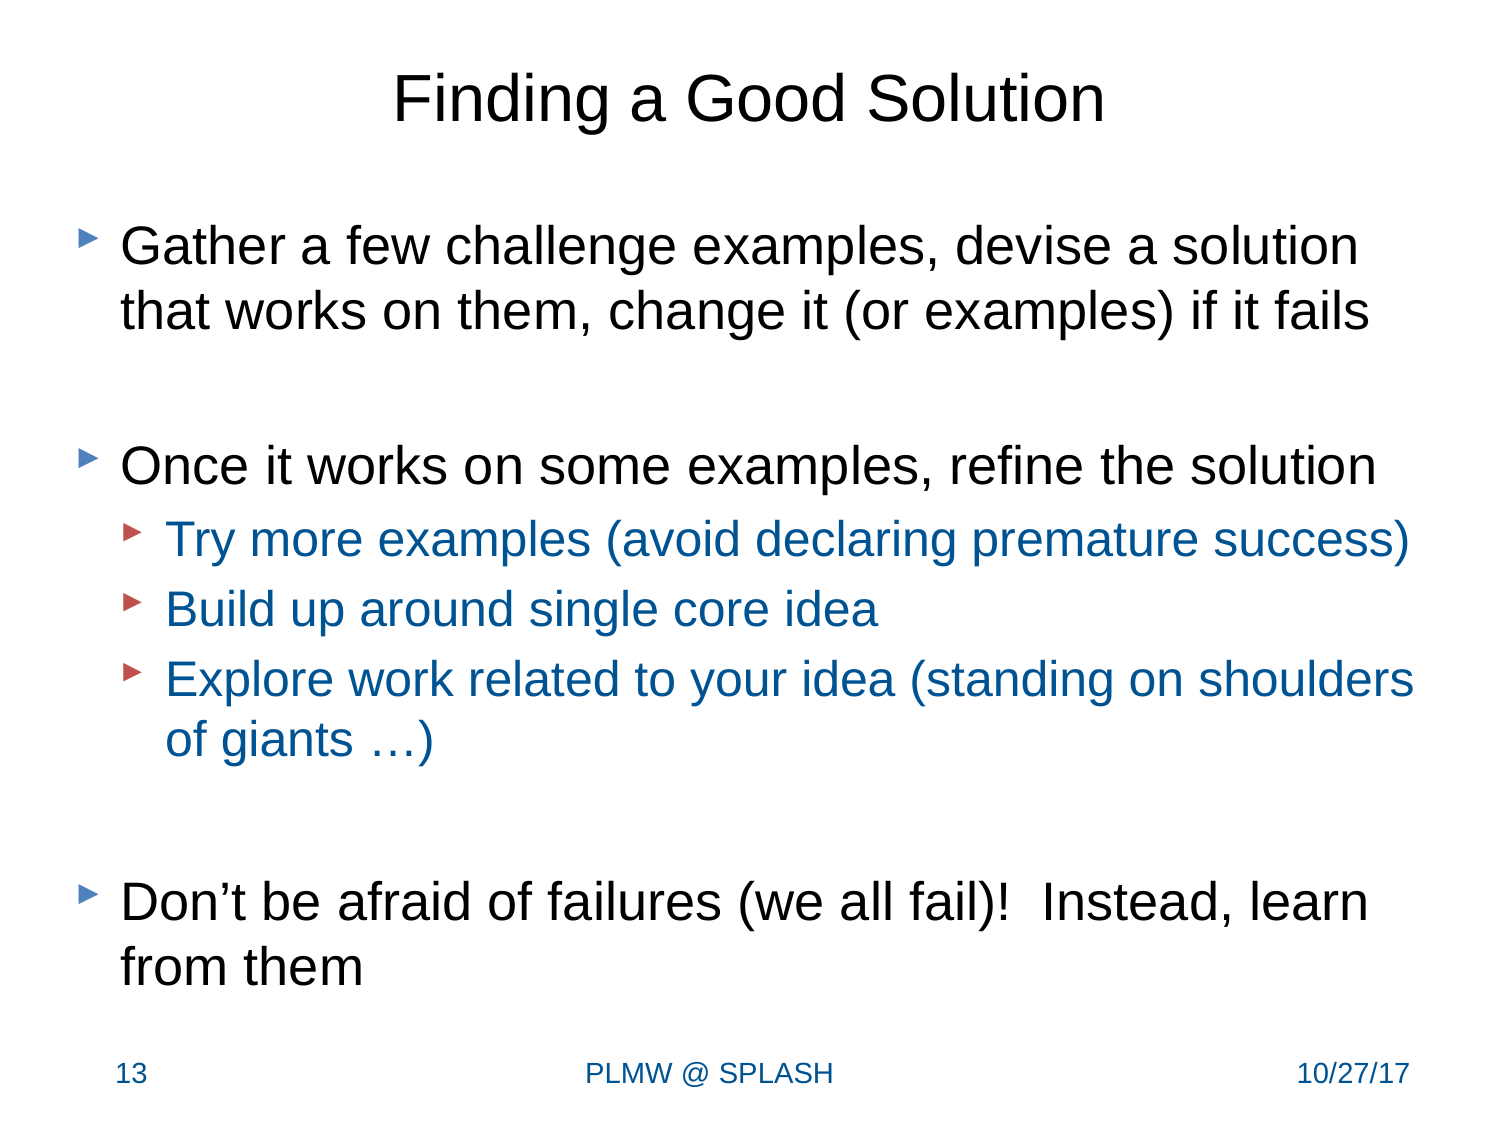

# Finding a Good Solution
Gather a few challenge examples, devise a solution that works on them, change it (or examples) if it fails

Once it works on some examples, refine the solution
Try more examples (avoid declaring premature success)
Build up around single core idea
Explore work related to your idea (standing on shoulders of giants …)

Don’t be afraid of failures (we all fail)!  Instead, learn from them

13
PLMW @ SPLASH
10/27/17